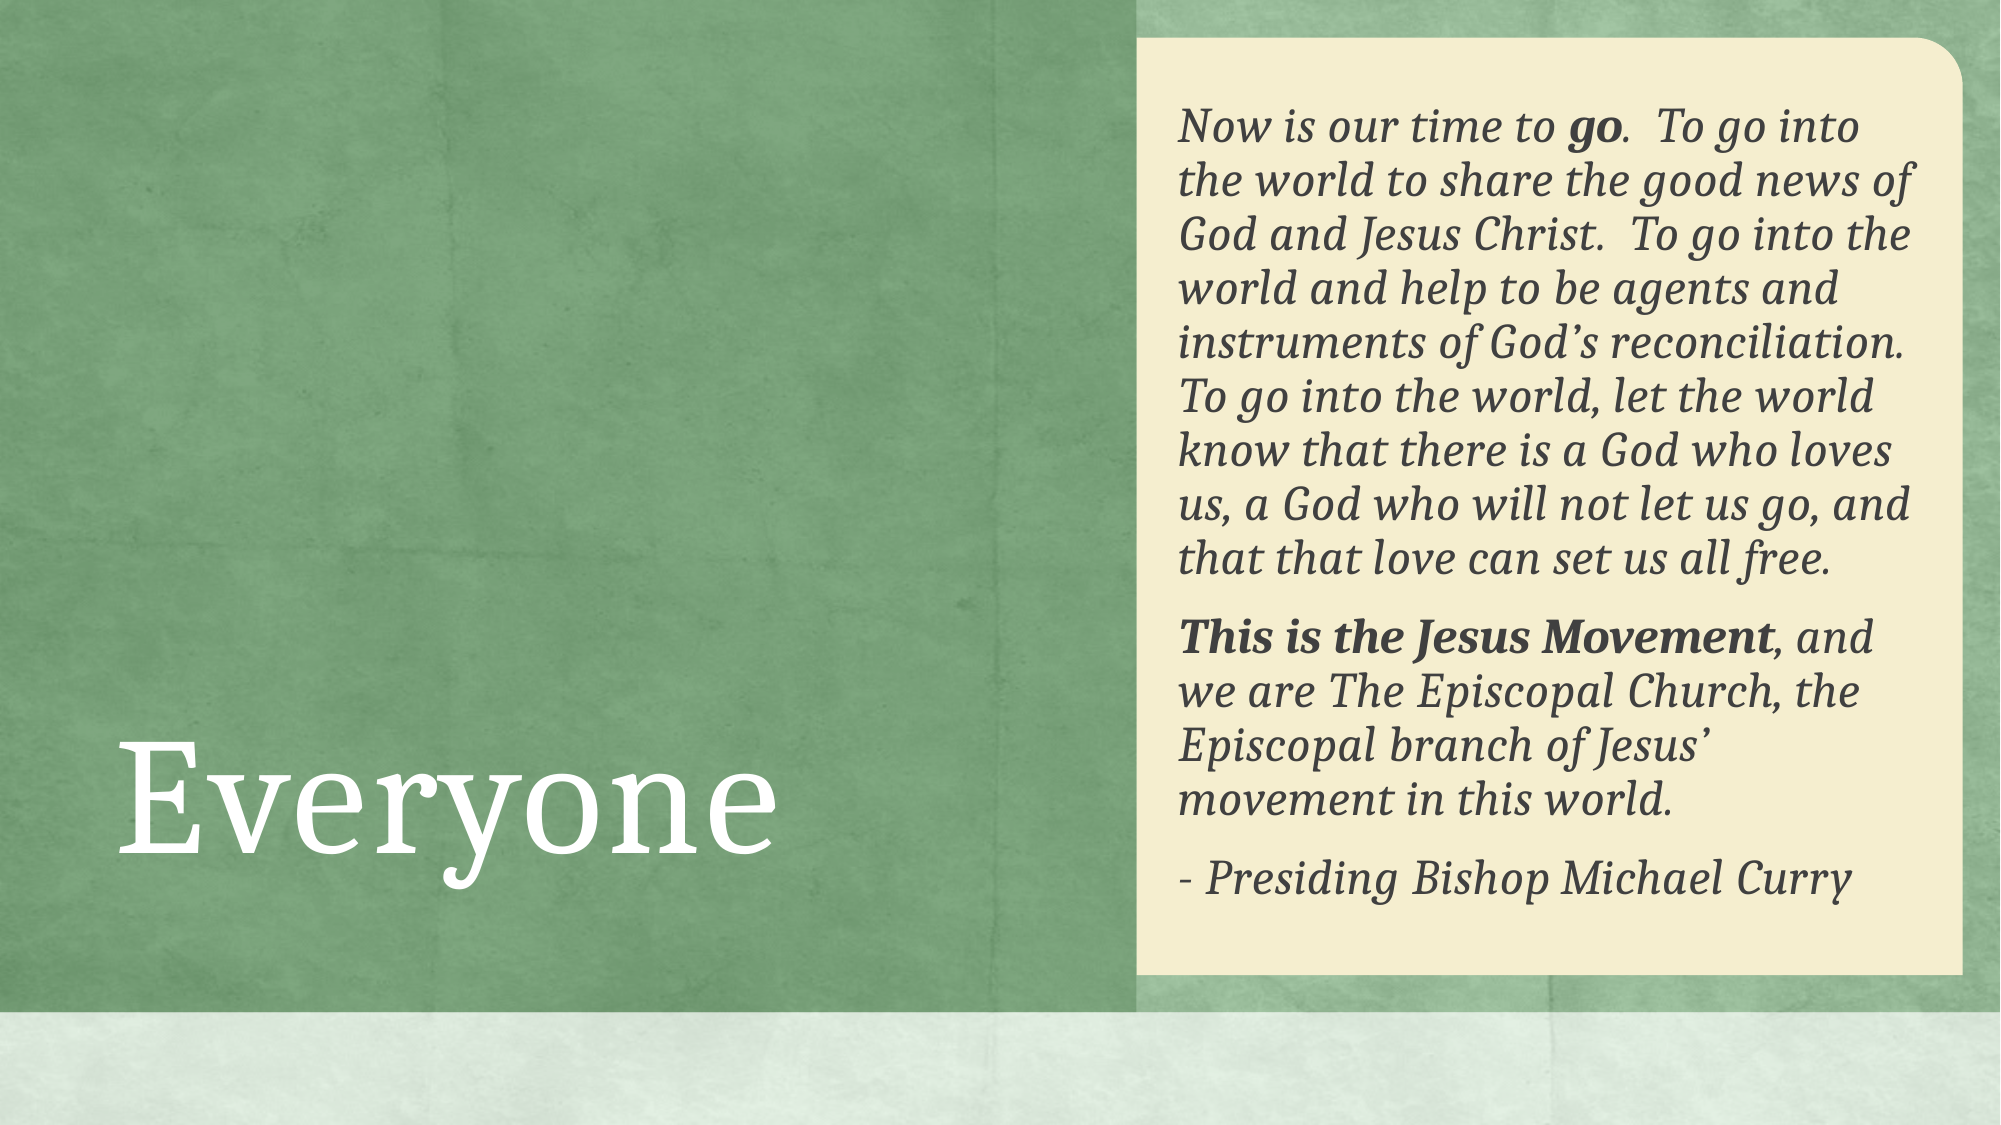

Now is our time to go.  To go into the world to share the good news of God and Jesus Christ.  To go into the world and help to be agents and instruments of God’s reconciliation.  To go into the world, let the world know that there is a God who loves us, a God who will not let us go, and that that love can set us all free.
This is the Jesus Movement, and we are The Episcopal Church, the Episcopal branch of Jesus’ movement in this world.
- Presiding Bishop Michael Curry
# Everyone